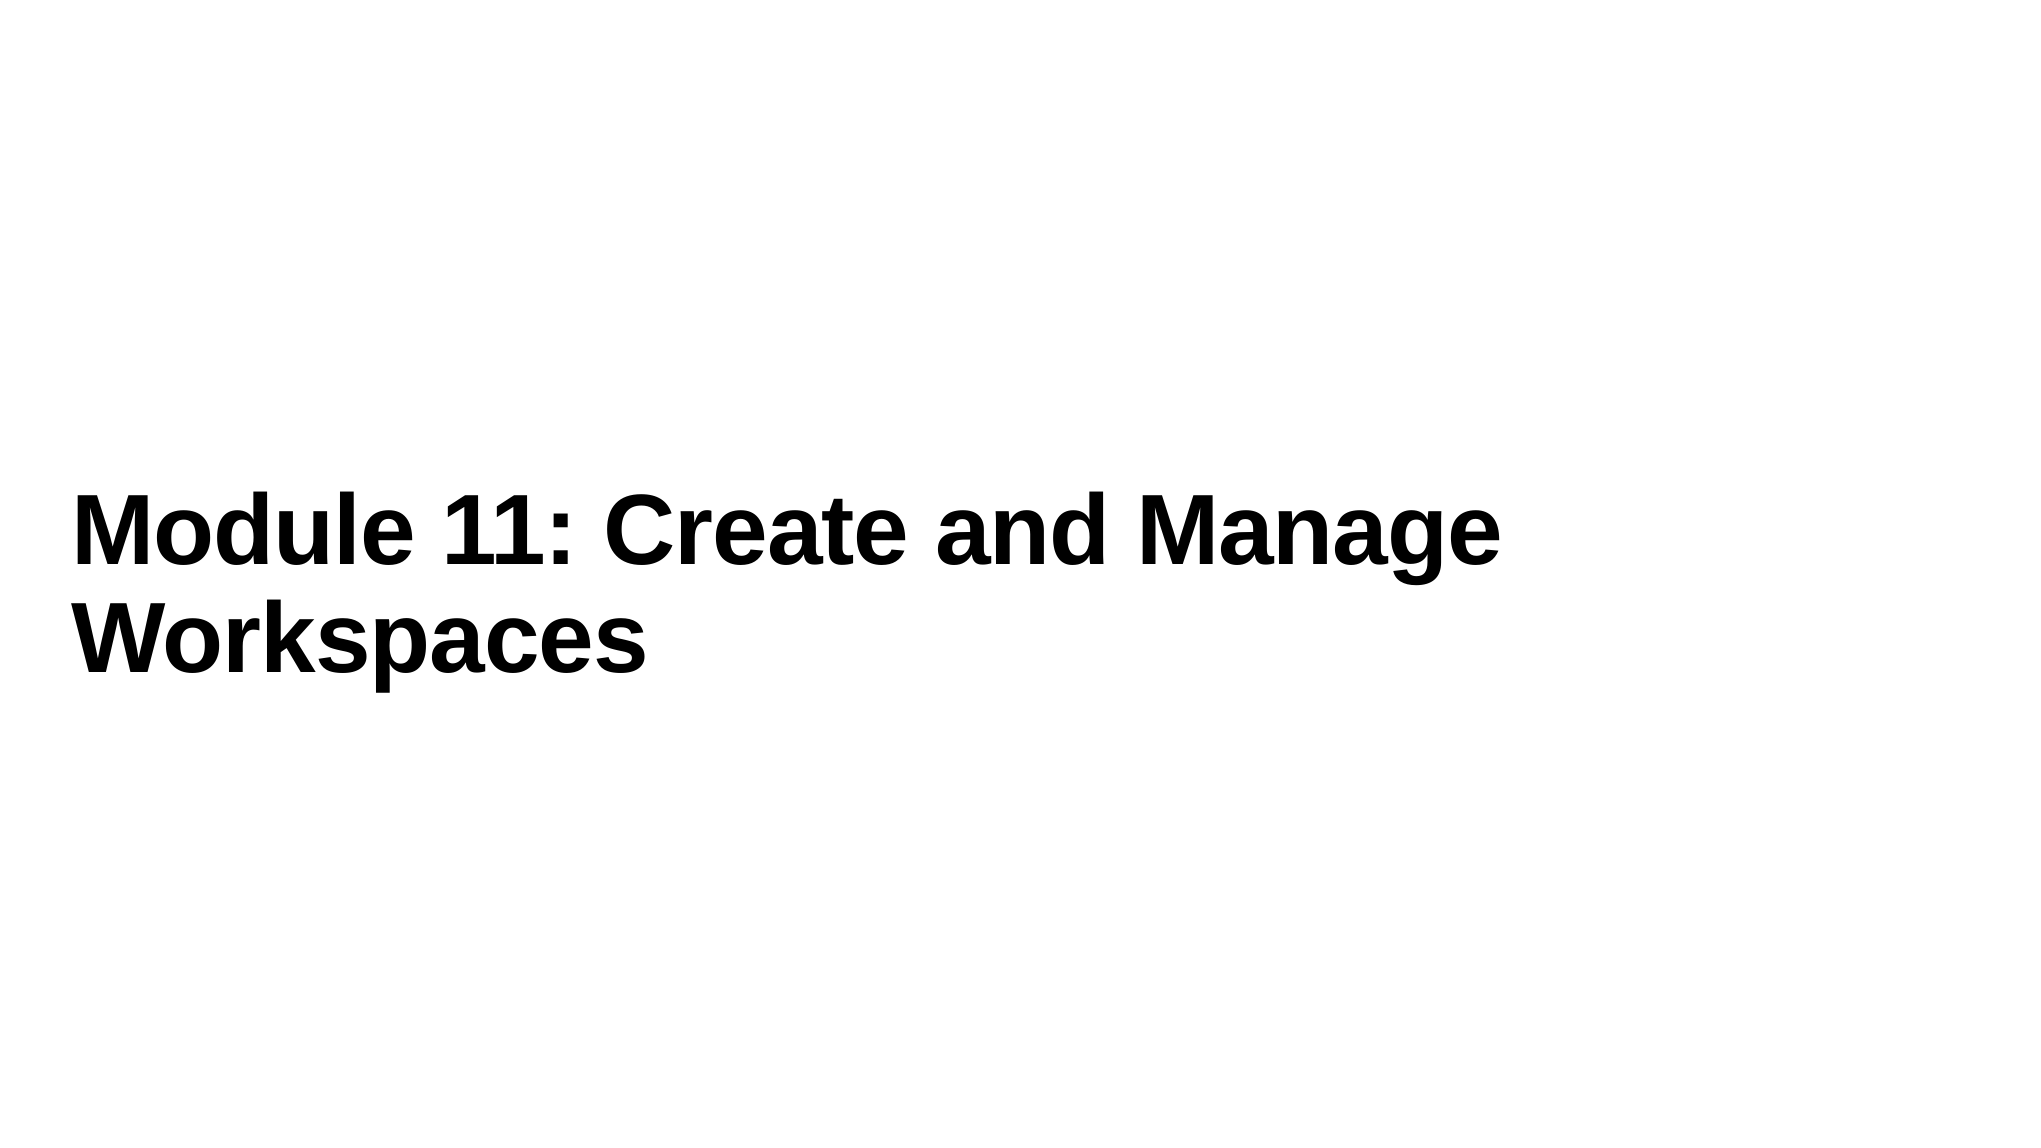

# Module 11: Create and Manage Workspaces